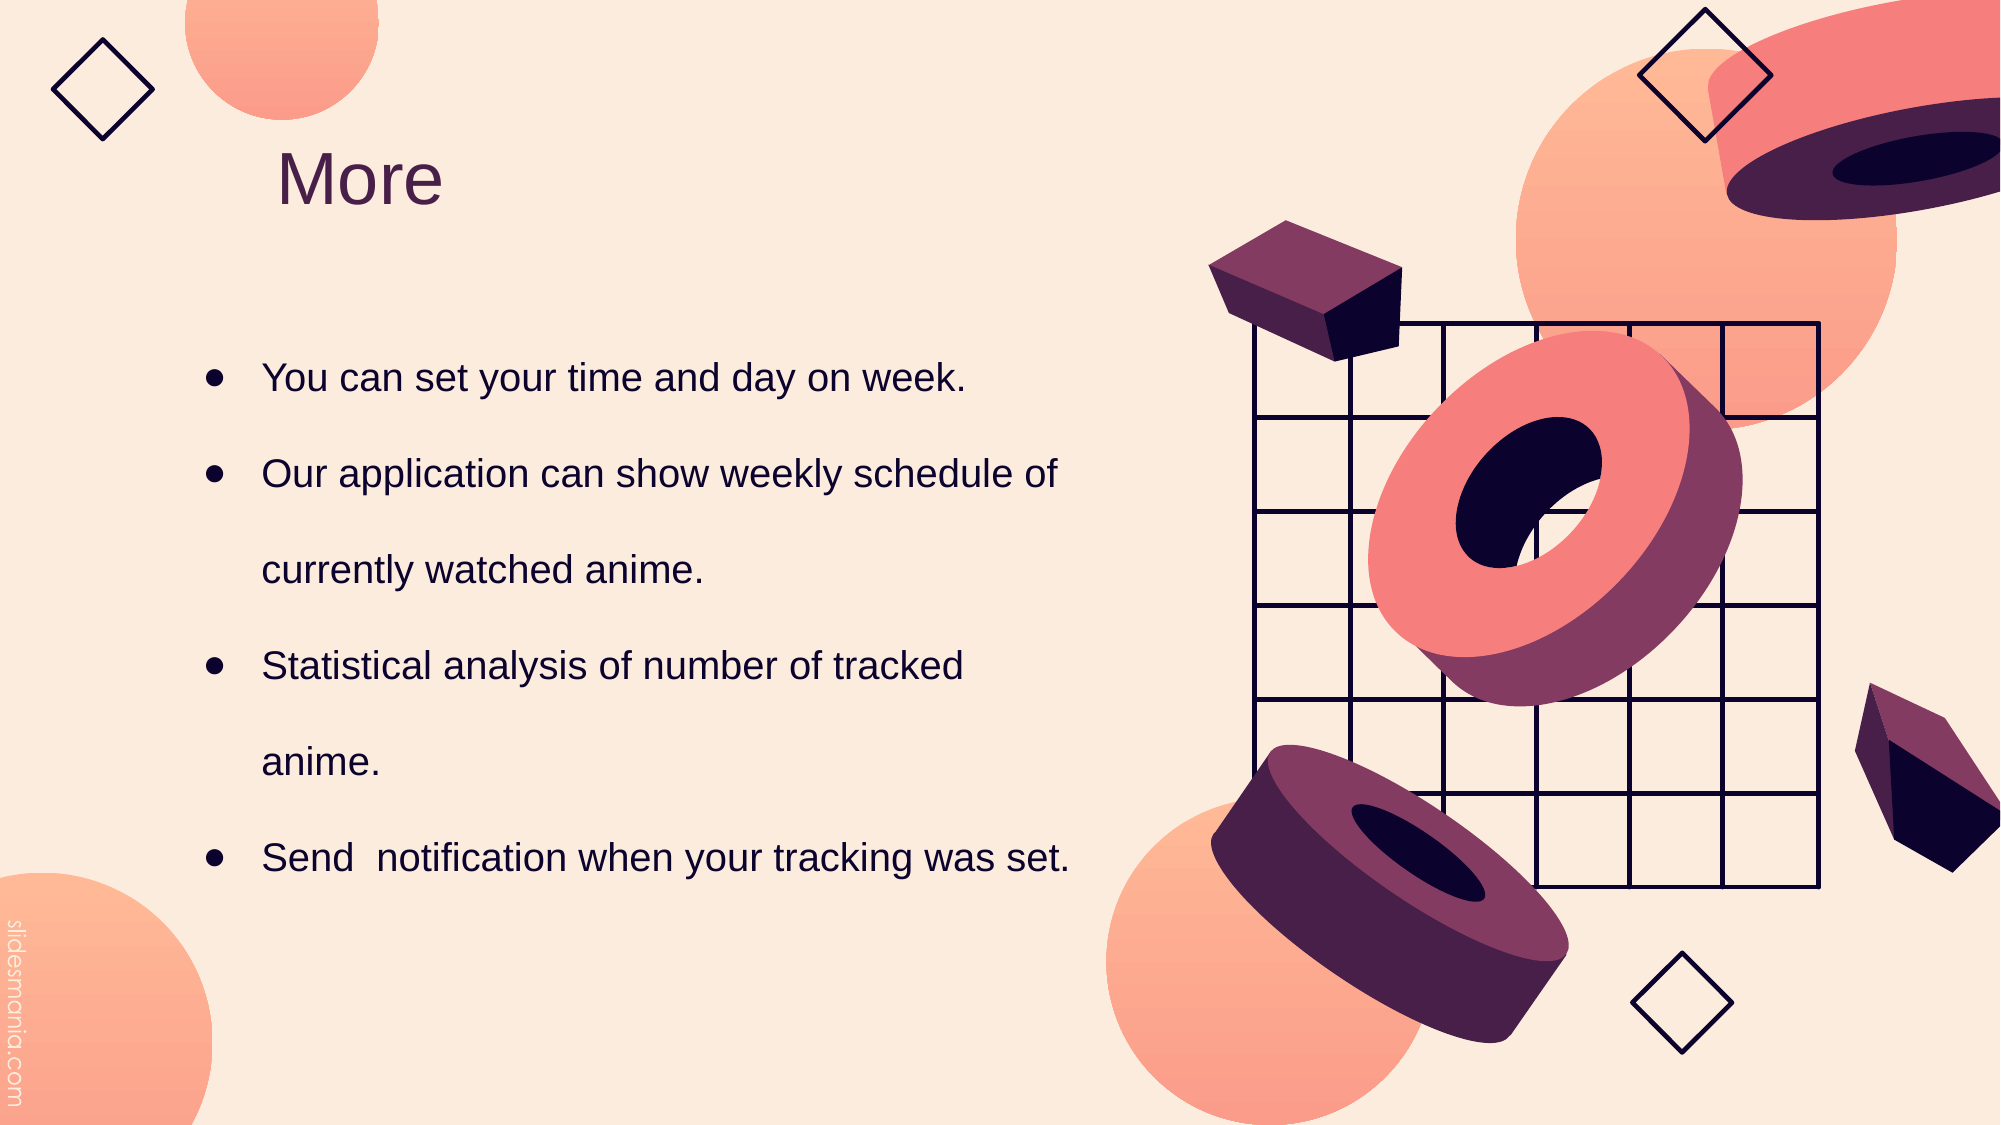

# More
You can set your time and day on week.
Our application can show weekly schedule of currently watched anime.
Statistical analysis of number of tracked anime.
Send  notification when your tracking was set.